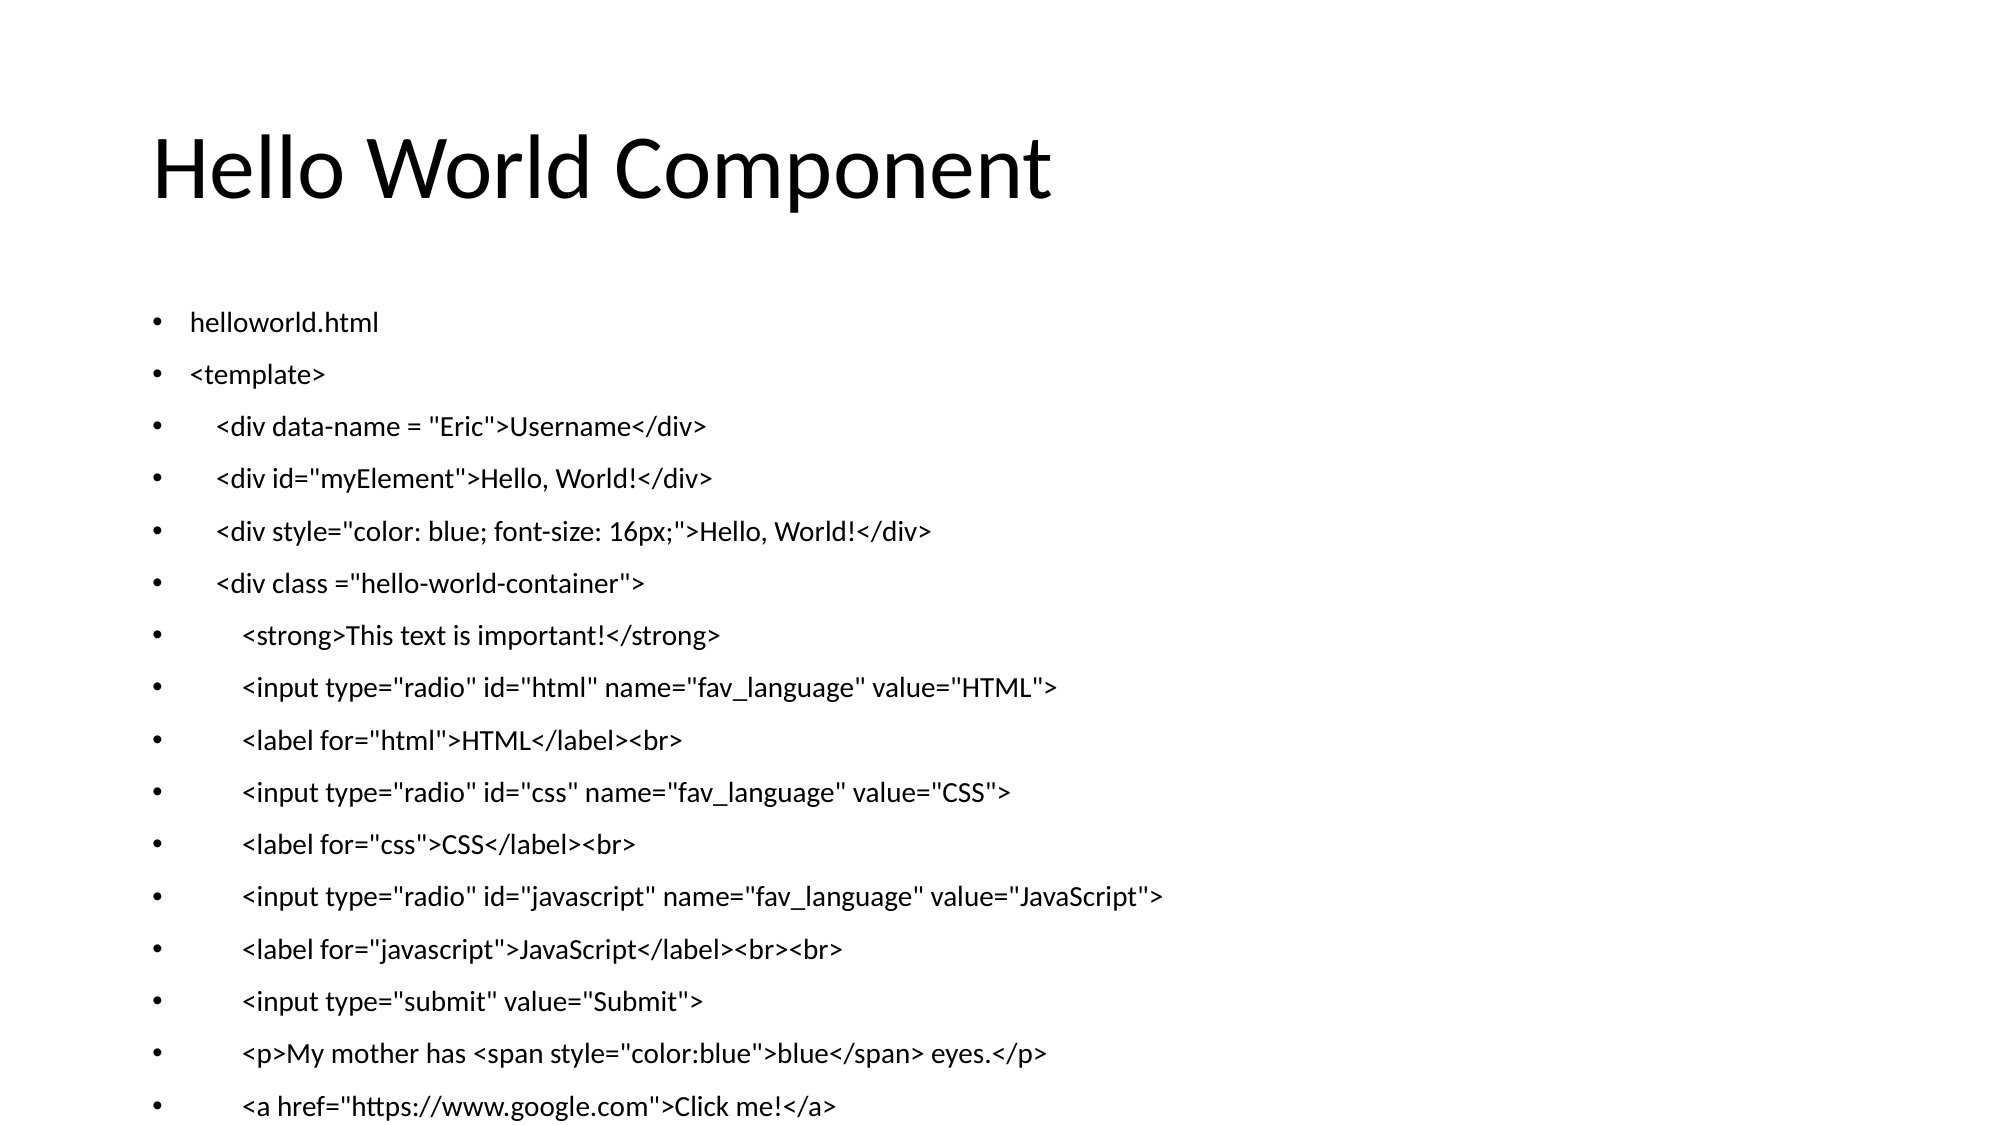

# Hello World Component
helloworld.html
<template>
    <div data-name = "Eric">Username</div>
    <div id="myElement">Hello, World!</div>
    <div style="color: blue; font-size: 16px;">Hello, World!</div>
    <div class ="hello-world-container">
        <strong>This text is important!</strong>
        <input type="radio" id="html" name="fav_language" value="HTML">
        <label for="html">HTML</label><br>
        <input type="radio" id="css" name="fav_language" value="CSS">
        <label for="css">CSS</label><br>
        <input type="radio" id="javascript" name="fav_language" value="JavaScript">
        <label for="javascript">JavaScript</label><br><br>
        <input type="submit" value="Submit">
        <p>My mother has <span style="color:blue">blue</span> eyes.</p>
        <a href="https://www.google.com">Click me!</a>
        <ul style="list-style-type:circle">
            <li>Coffee</li>
            <li>Tea</li>
            <li>Milk</li>
          </ul>

    <h1> Hello, {firstname} </h1>
    <p>Current time: {currenttime}</p>
    <button onclick={handleclick}> clickme! </button>
</div>

</template>